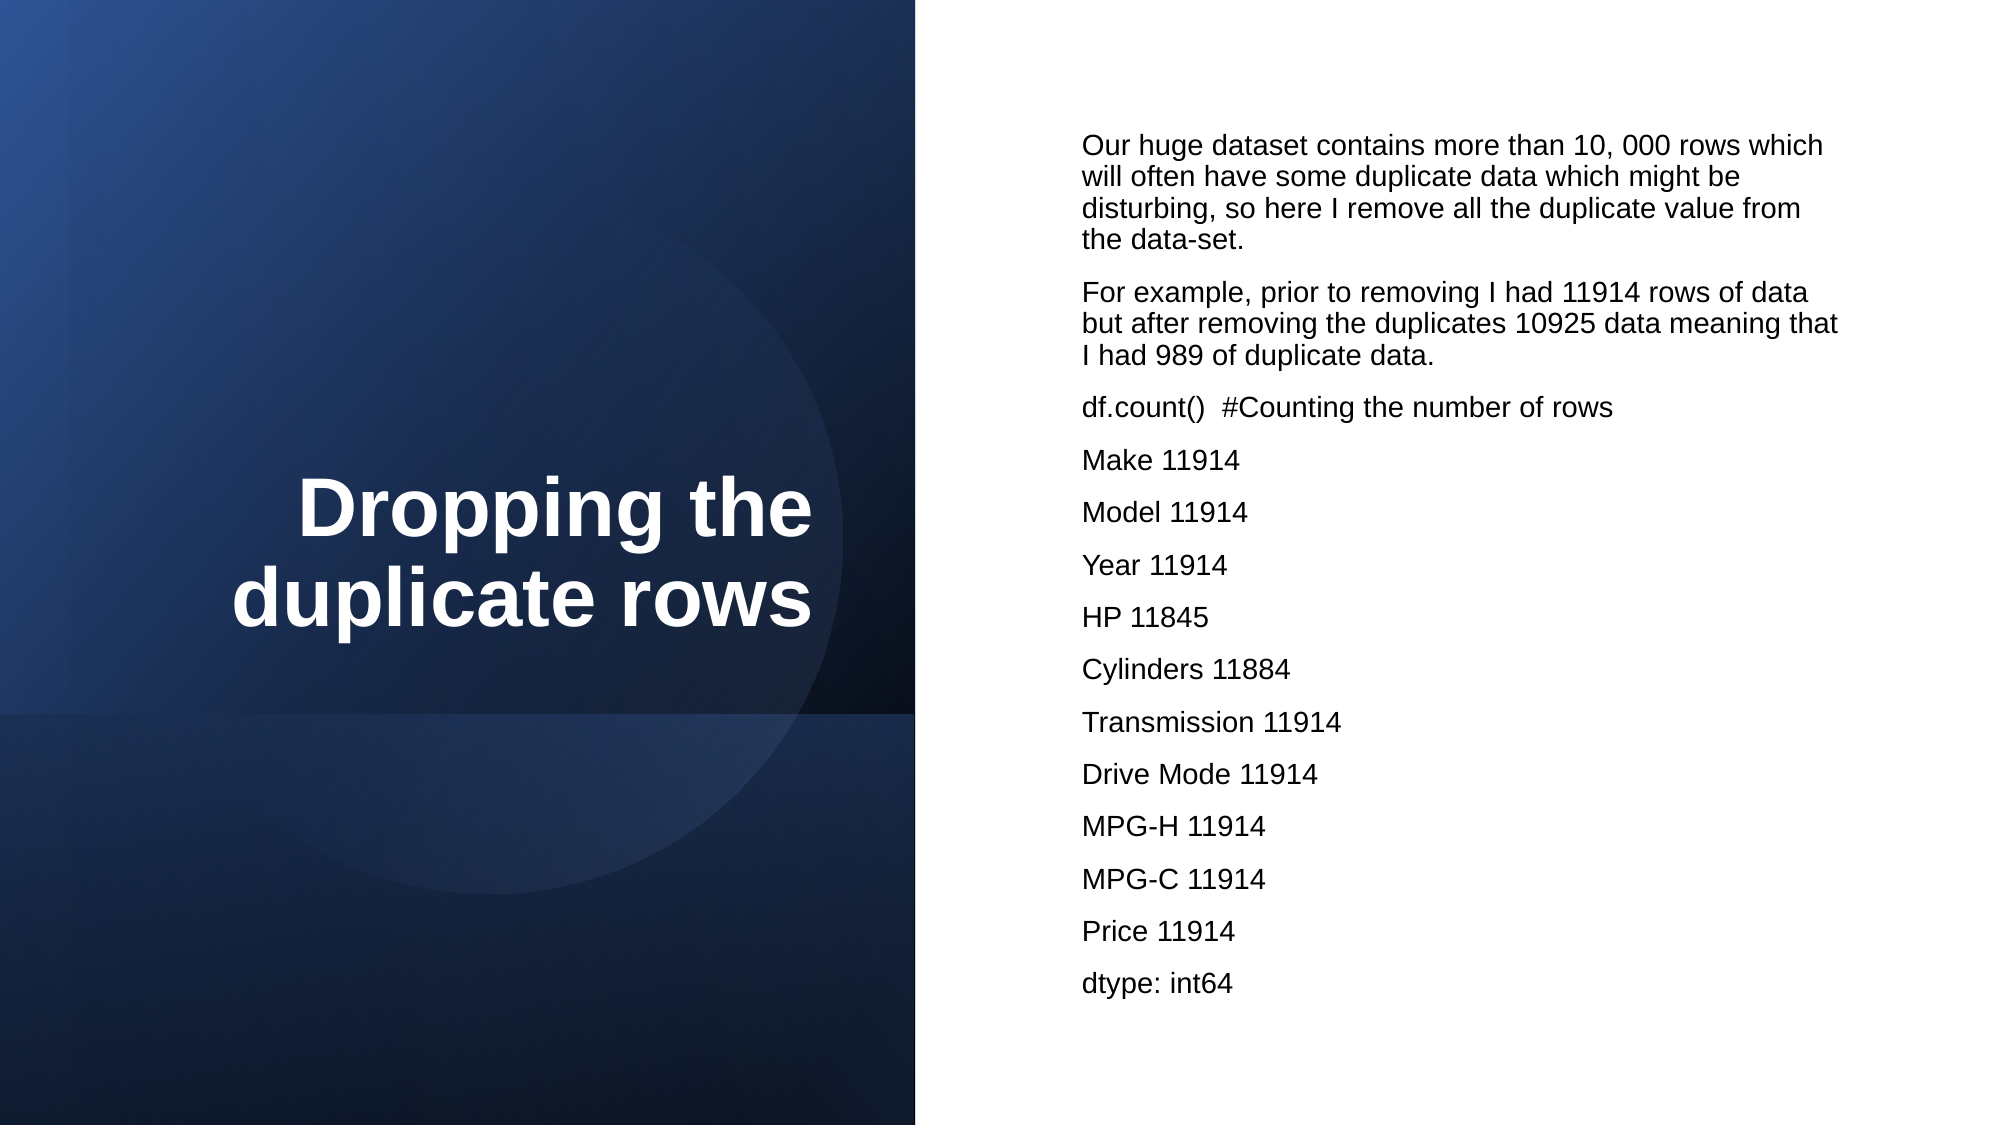

# Dropping the duplicate rows

Our huge dataset contains more than 10, 000 rows which will often have some duplicate data which might be disturbing, so here I remove all the duplicate value from the data-set.
For example, prior to removing I had 11914 rows of data but after removing the duplicates 10925 data meaning that I had 989 of duplicate data.
df.count()  #Counting the number of rows
Make 11914
Model 11914
Year 11914
HP 11845
Cylinders 11884
Transmission 11914
Drive Mode 11914
MPG-H 11914
MPG-C 11914
Price 11914
dtype: int64